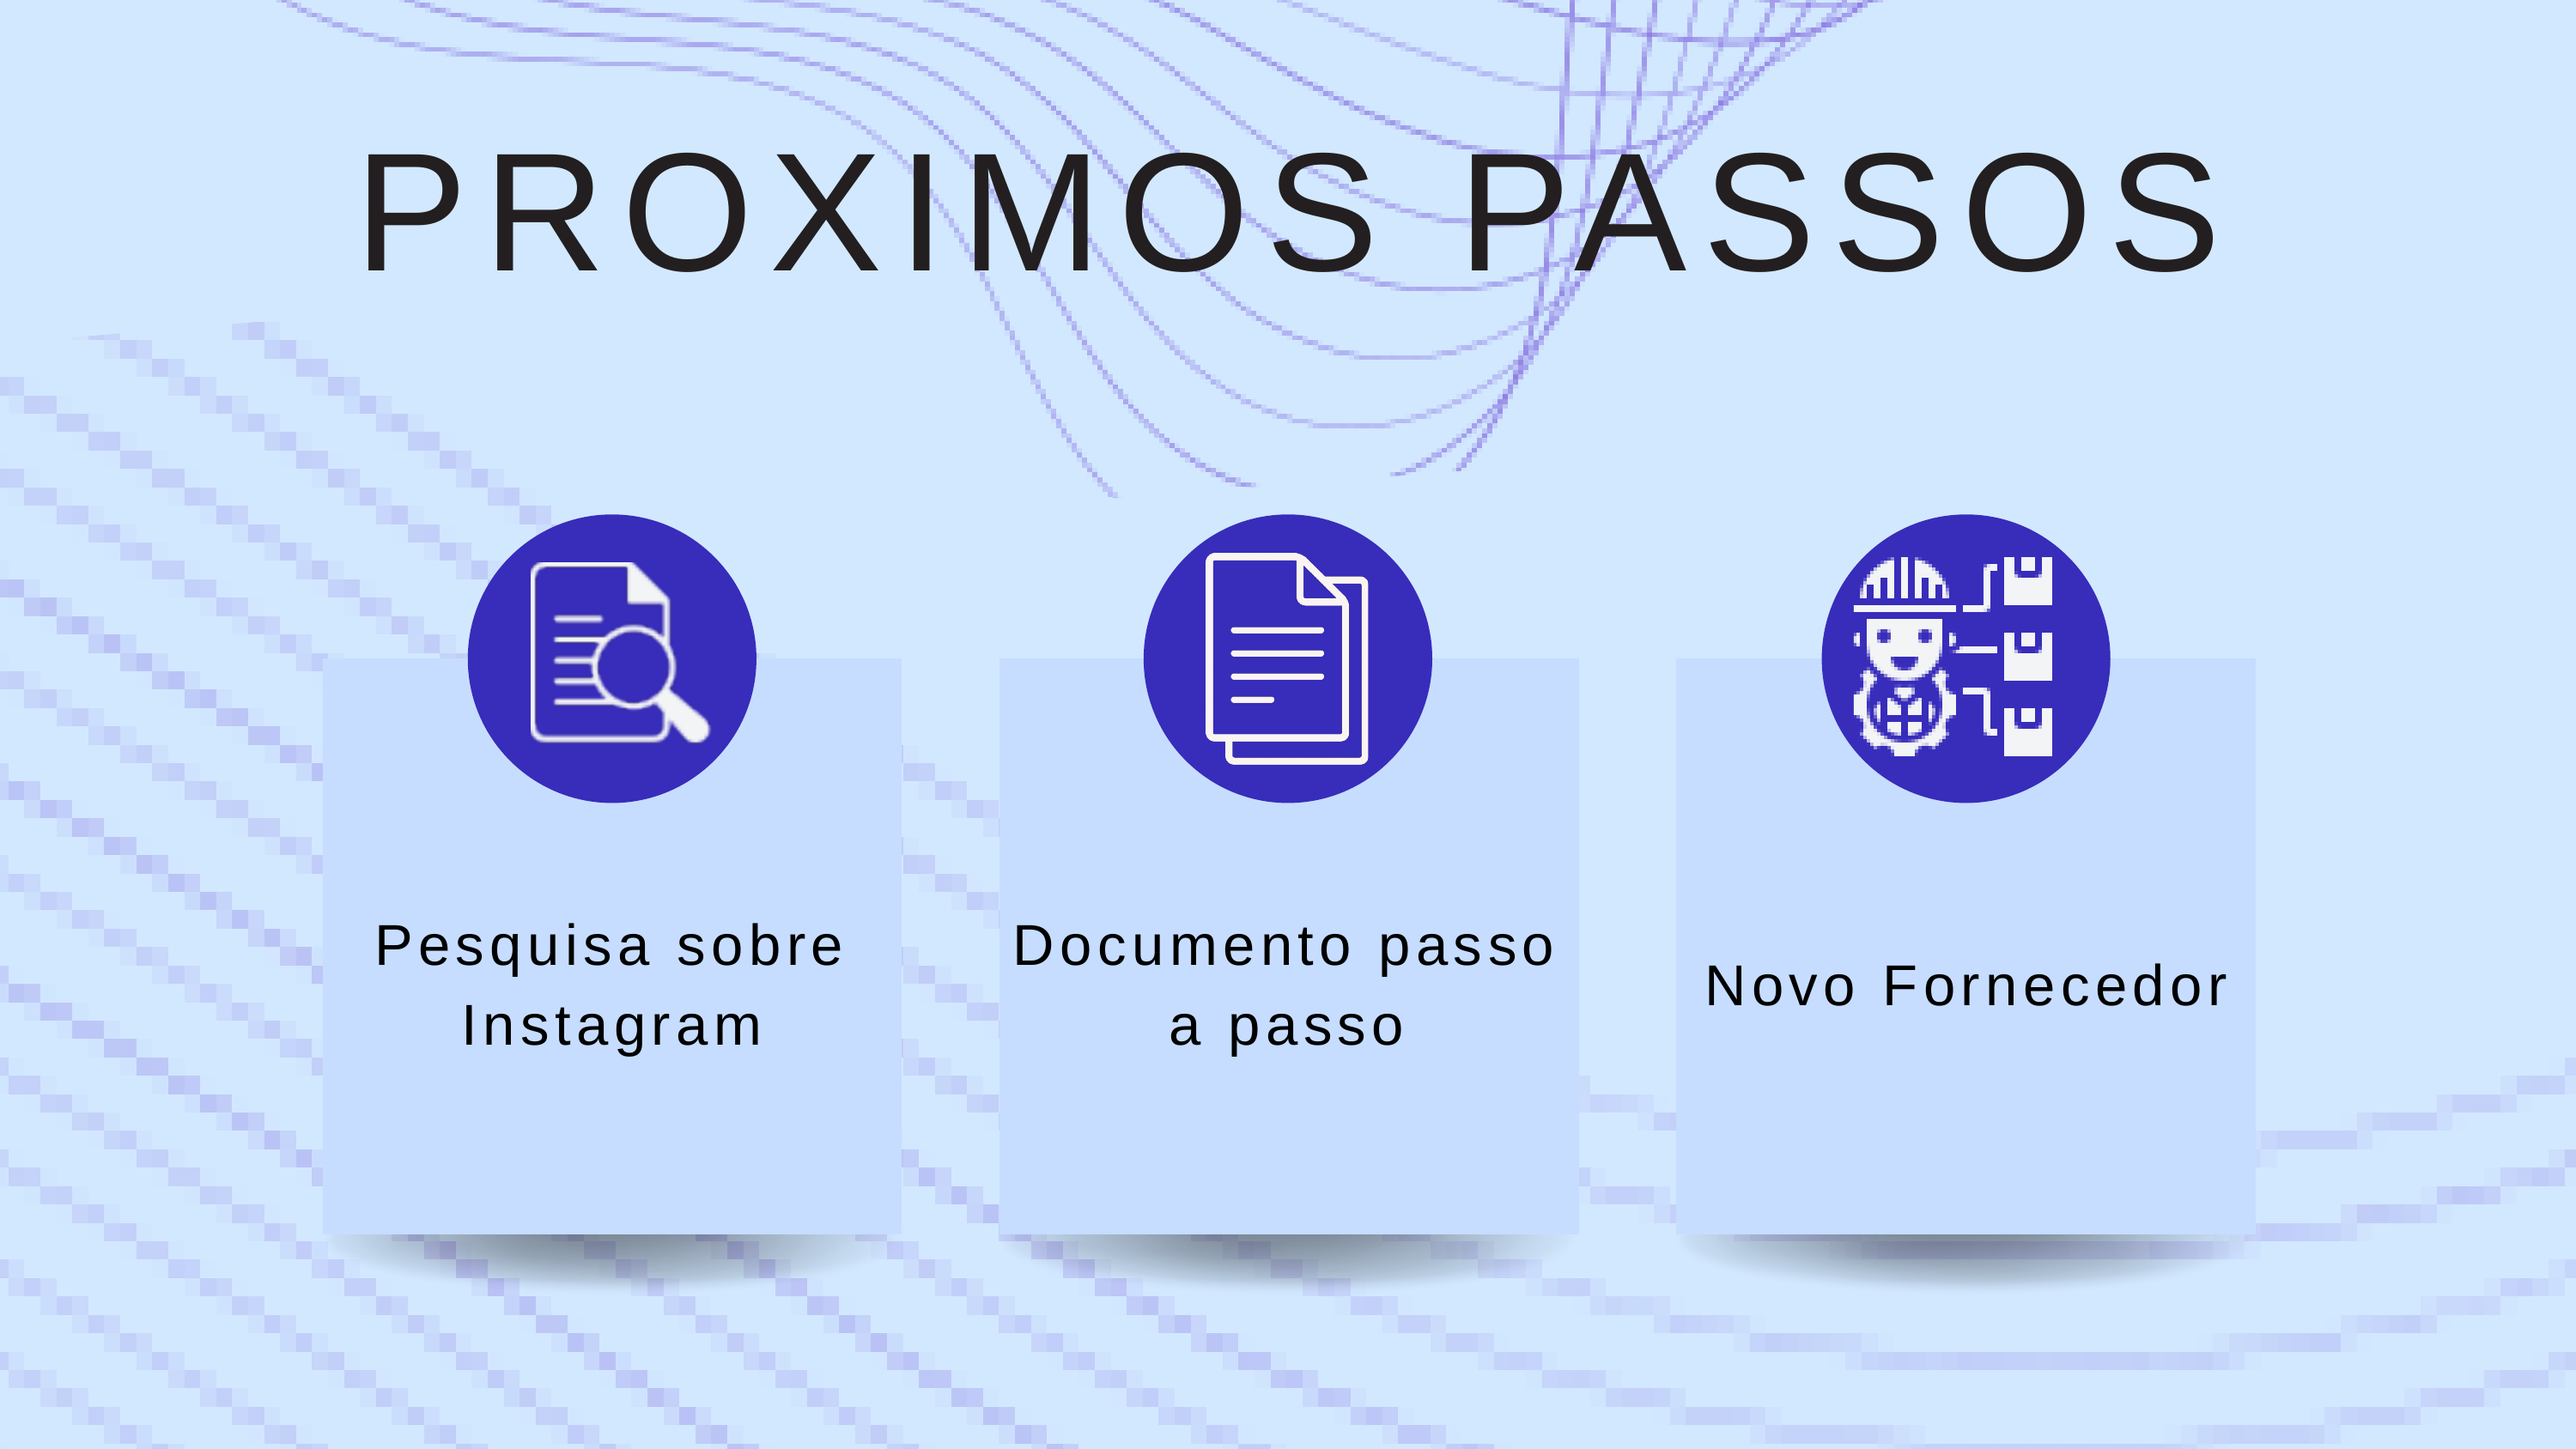

PROXIMOS PASSOS

Pesquisa sobre Instagram
Documento passo a passo
Novo Fornecedor